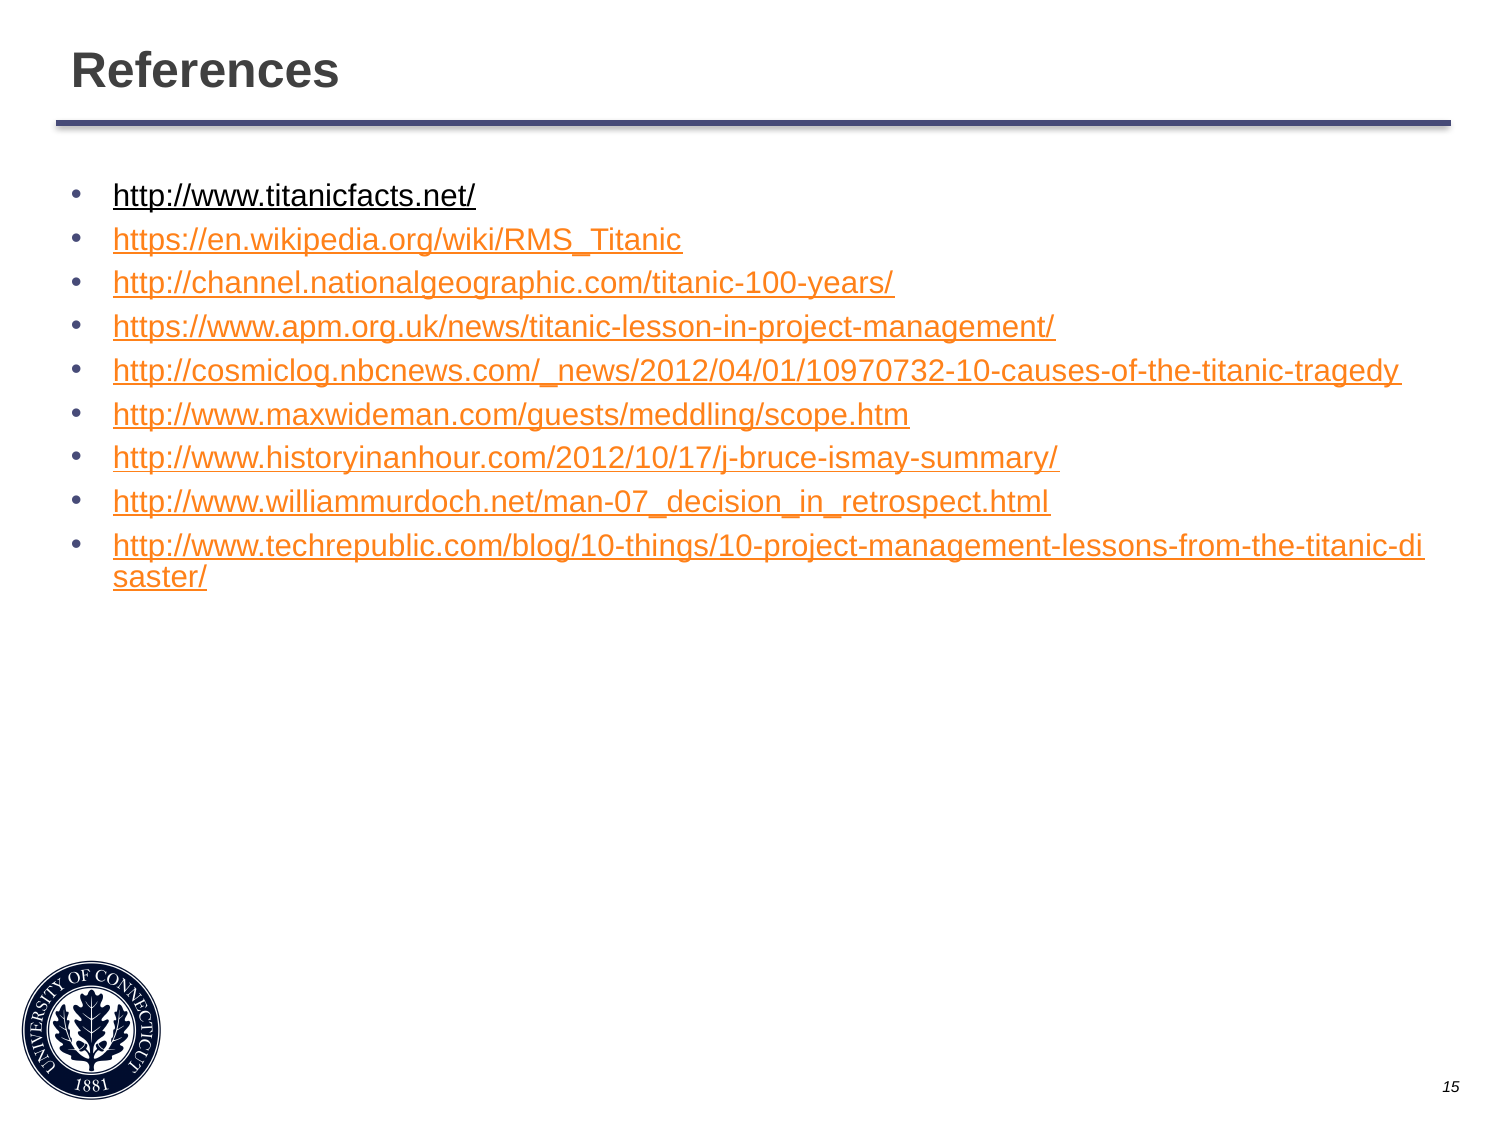

References
http://www.titanicfacts.net/
https://en.wikipedia.org/wiki/RMS_Titanic
http://channel.nationalgeographic.com/titanic-100-years/
https://www.apm.org.uk/news/titanic-lesson-in-project-management/
http://cosmiclog.nbcnews.com/_news/2012/04/01/10970732-10-causes-of-the-titanic-tragedy
http://www.maxwideman.com/guests/meddling/scope.htm
http://www.historyinanhour.com/2012/10/17/j-bruce-ismay-summary/
http://www.williammurdoch.net/man-07_decision_in_retrospect.html
http://www.techrepublic.com/blog/10-things/10-project-management-lessons-from-the-titanic-disaster/